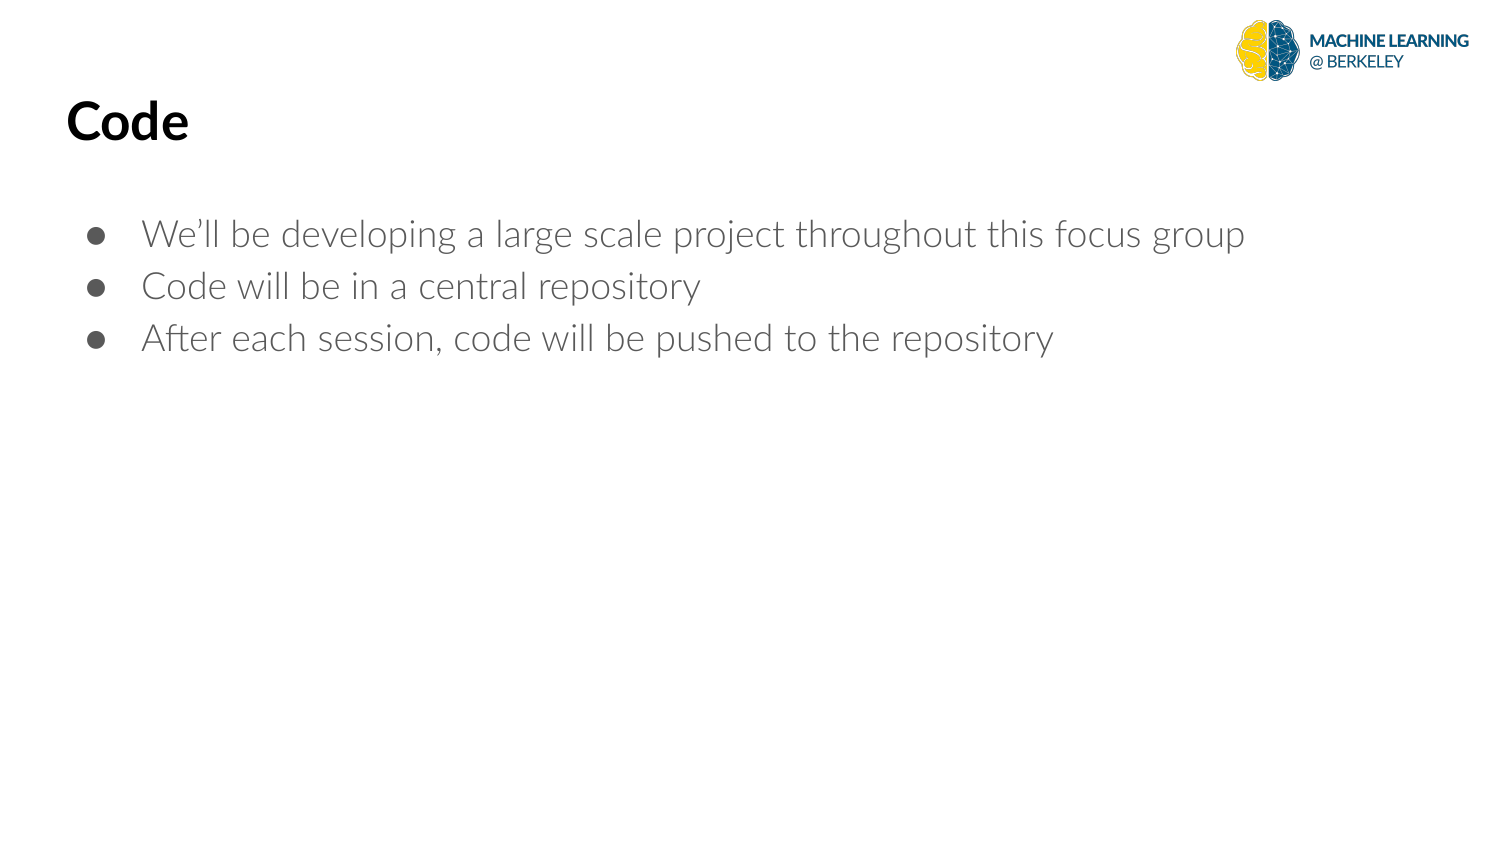

# Code
We’ll be developing a large scale project throughout this focus group
Code will be in a central repository
After each session, code will be pushed to the repository